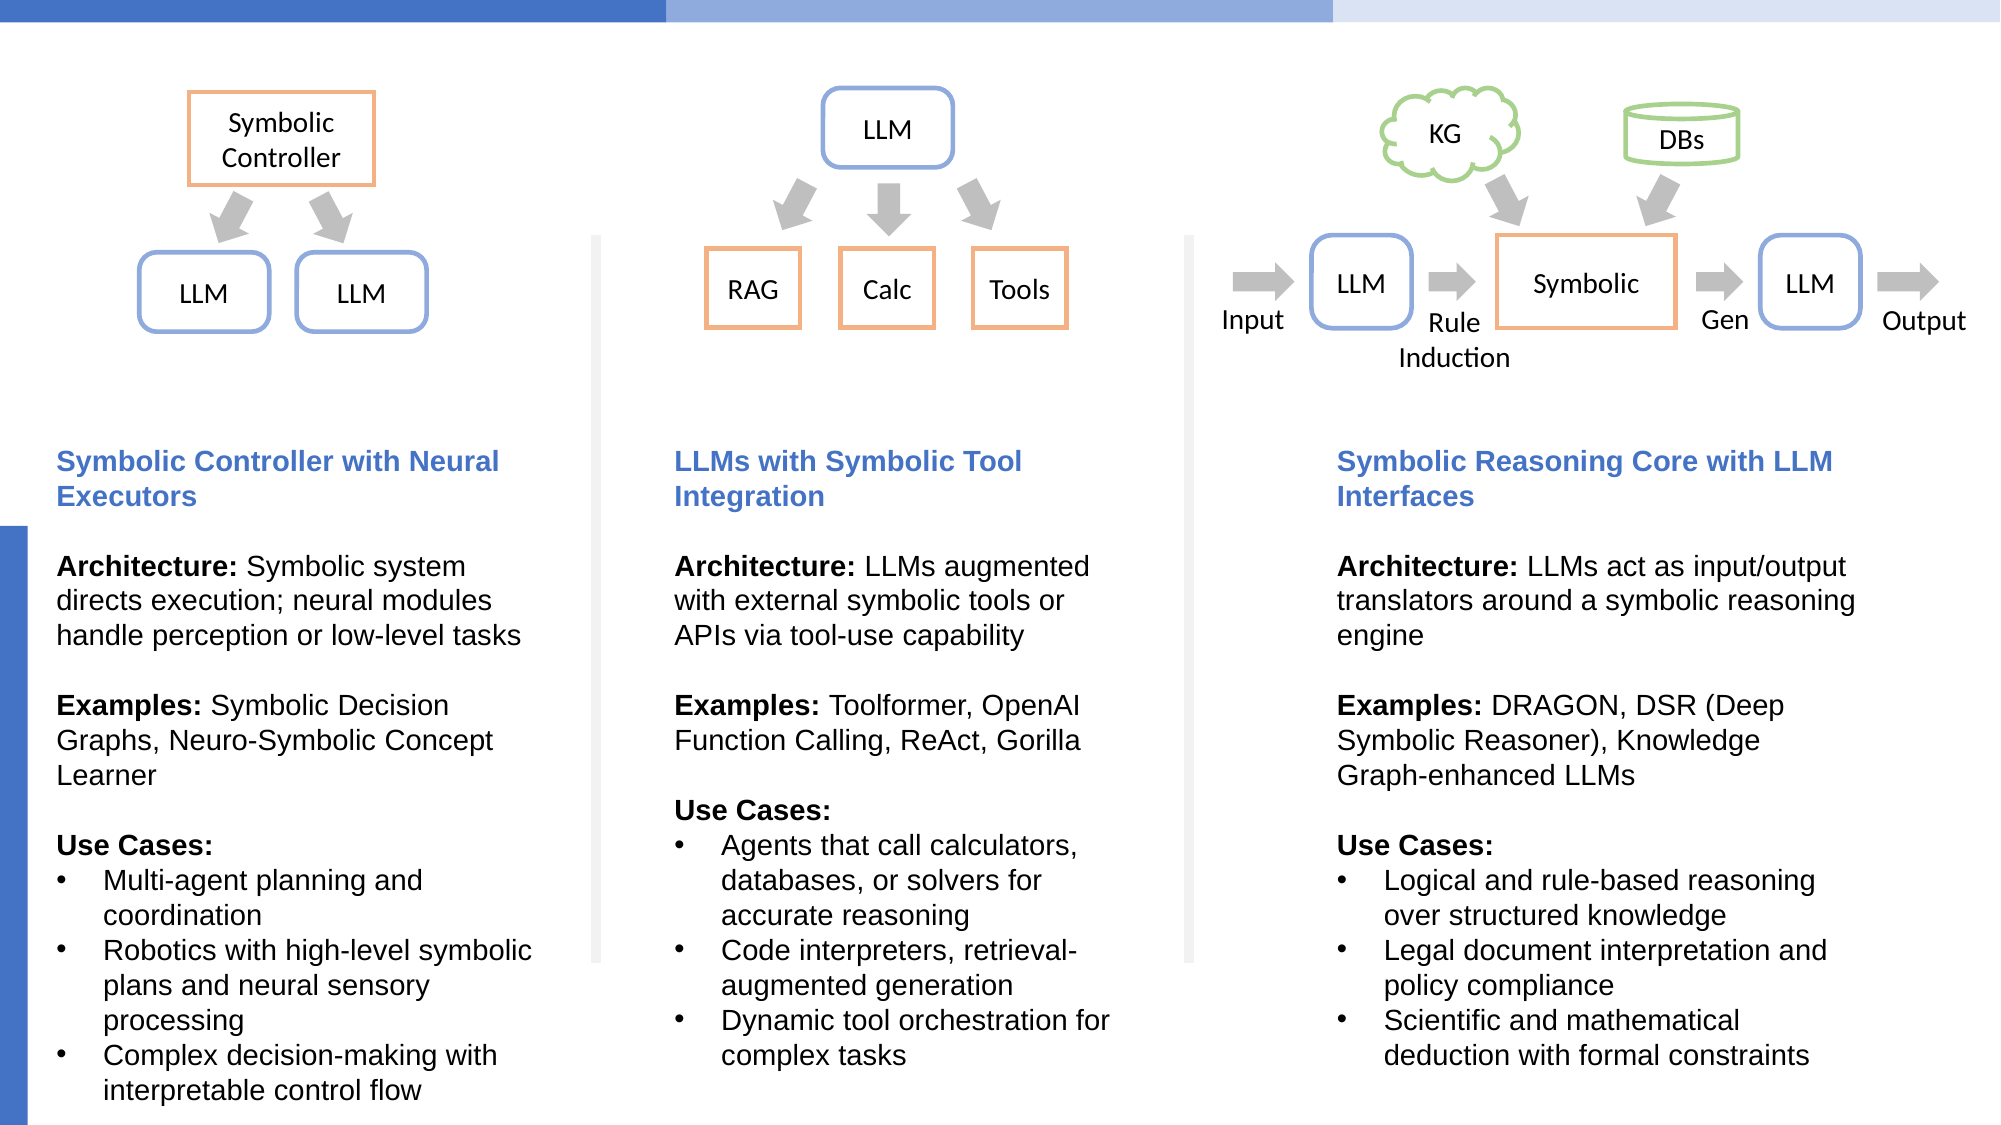

KG
LLM
Symbolic Controller
DBs

LLM
Symbolic
LLM
RAG
Calc
Tools
LLM
LLM

Input
Gen
Output
Rule
Induction
Symbolic Controller with Neural Executors

Architecture: Symbolic system directs execution; neural modules handle perception or low-level tasks

Examples: Symbolic Decision Graphs, Neuro-Symbolic Concept Learner

Use Cases:
Multi-agent planning and coordination
Robotics with high-level symbolic plans and neural sensory processing
Complex decision-making with interpretable control flow
LLMs with Symbolic Tool Integration

Architecture: LLMs augmented with external symbolic tools or APIs via tool-use capability

Examples: Toolformer, OpenAI Function Calling, ReAct, Gorilla
Use Cases:
Agents that call calculators, databases, or solvers for accurate reasoning
Code interpreters, retrieval-augmented generation
Dynamic tool orchestration for complex tasks
Symbolic Reasoning Core with LLM Interfaces

Architecture: LLMs act as input/output translators around a symbolic reasoning engine

Examples: DRAGON, DSR (Deep Symbolic Reasoner), Knowledge Graph-enhanced LLMs

Use Cases:
Logical and rule-based reasoning over structured knowledge
Legal document interpretation and policy compliance
Scientific and mathematical deduction with formal constraints